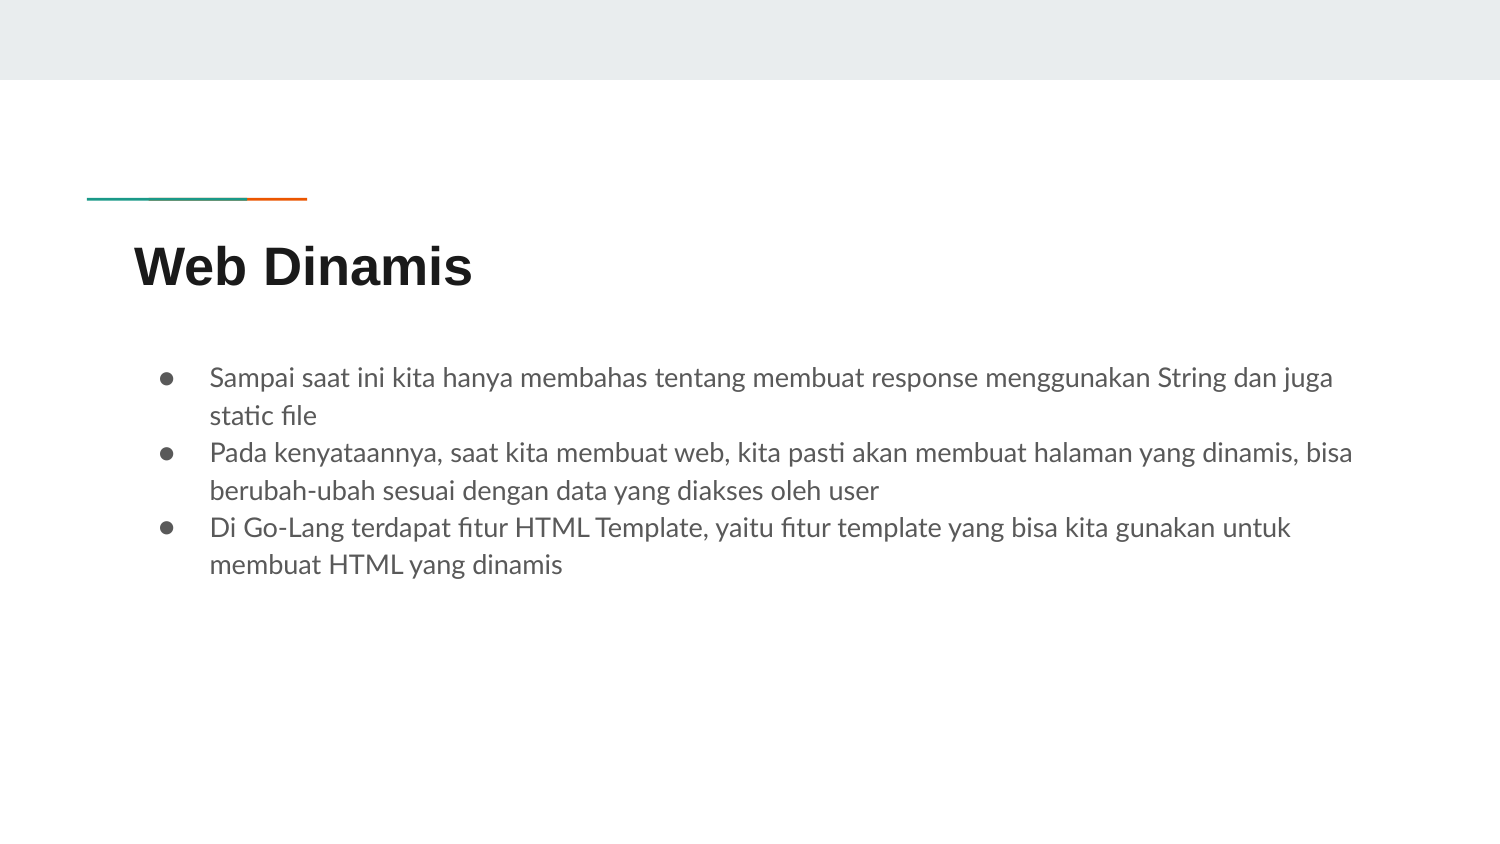

# Web Dinamis
Sampai saat ini kita hanya membahas tentang membuat response menggunakan String dan juga static file
Pada kenyataannya, saat kita membuat web, kita pasti akan membuat halaman yang dinamis, bisa berubah-ubah sesuai dengan data yang diakses oleh user
Di Go-Lang terdapat fitur HTML Template, yaitu fitur template yang bisa kita gunakan untuk membuat HTML yang dinamis